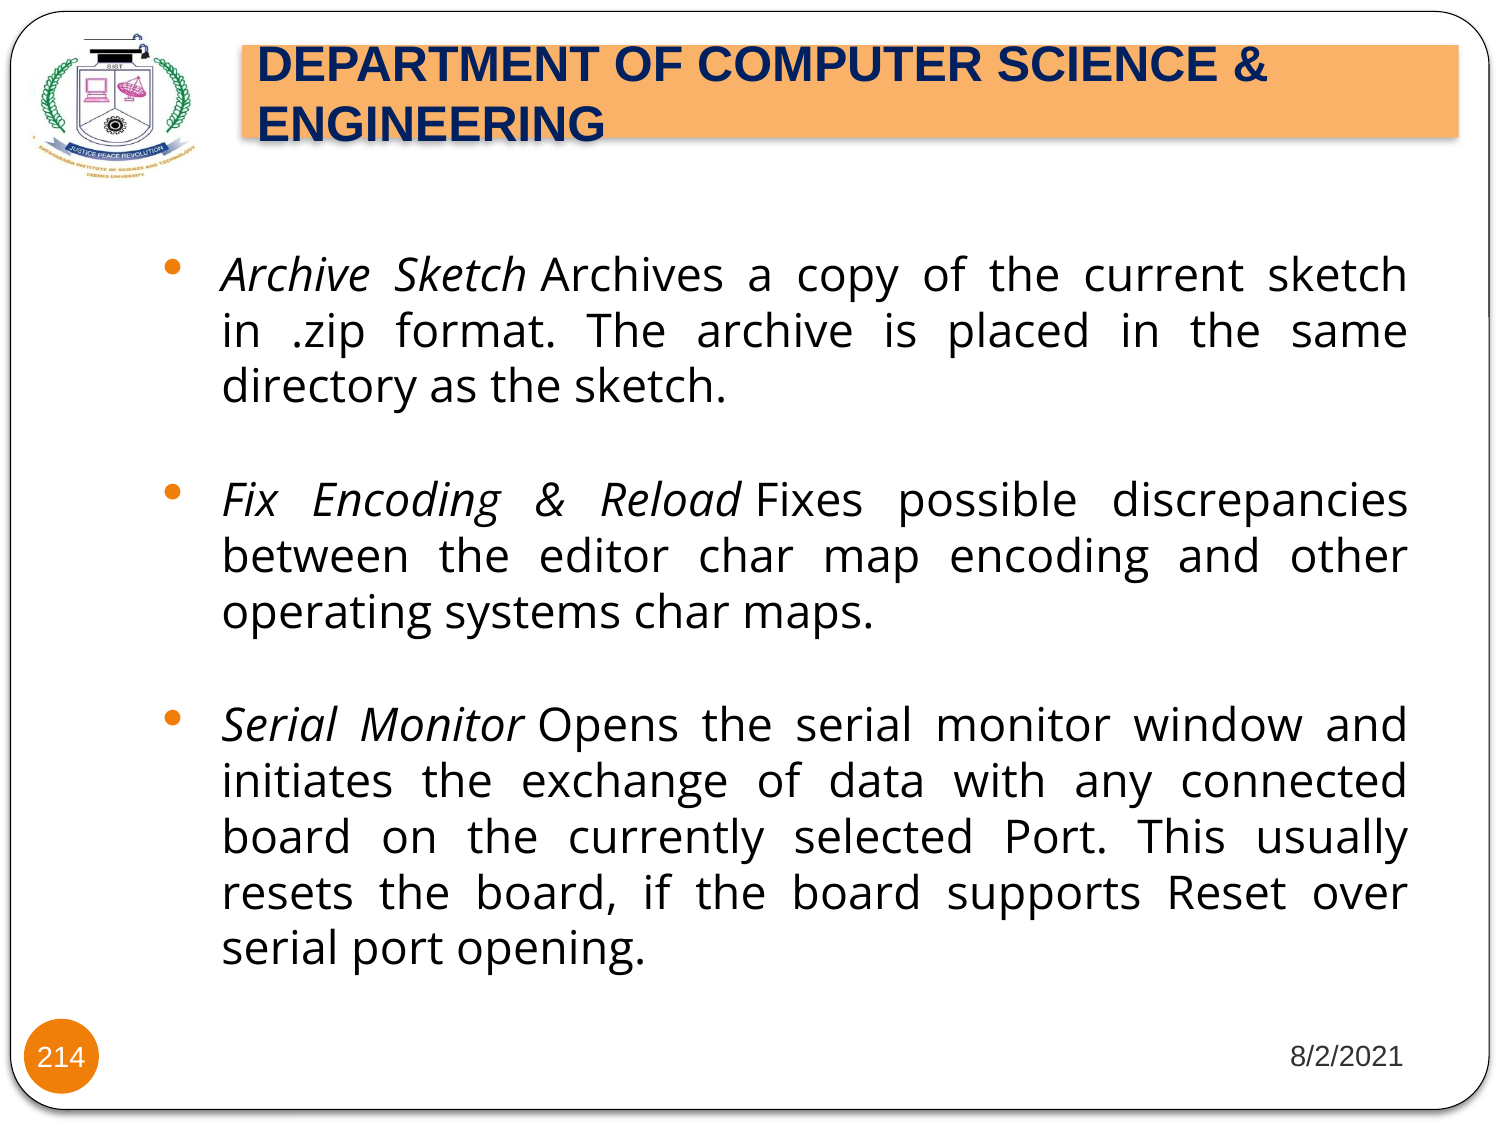

Archive Sketch Archives a copy of the current sketch in .zip format. The archive is placed in the same directory as the sketch.
Fix Encoding & Reload Fixes possible discrepancies between the editor char map encoding and other operating systems char maps.
Serial Monitor Opens the serial monitor window and initiates the exchange of data with any connected board on the currently selected Port. This usually resets the board, if the board supports Reset over serial port opening.

8/2/2021
214